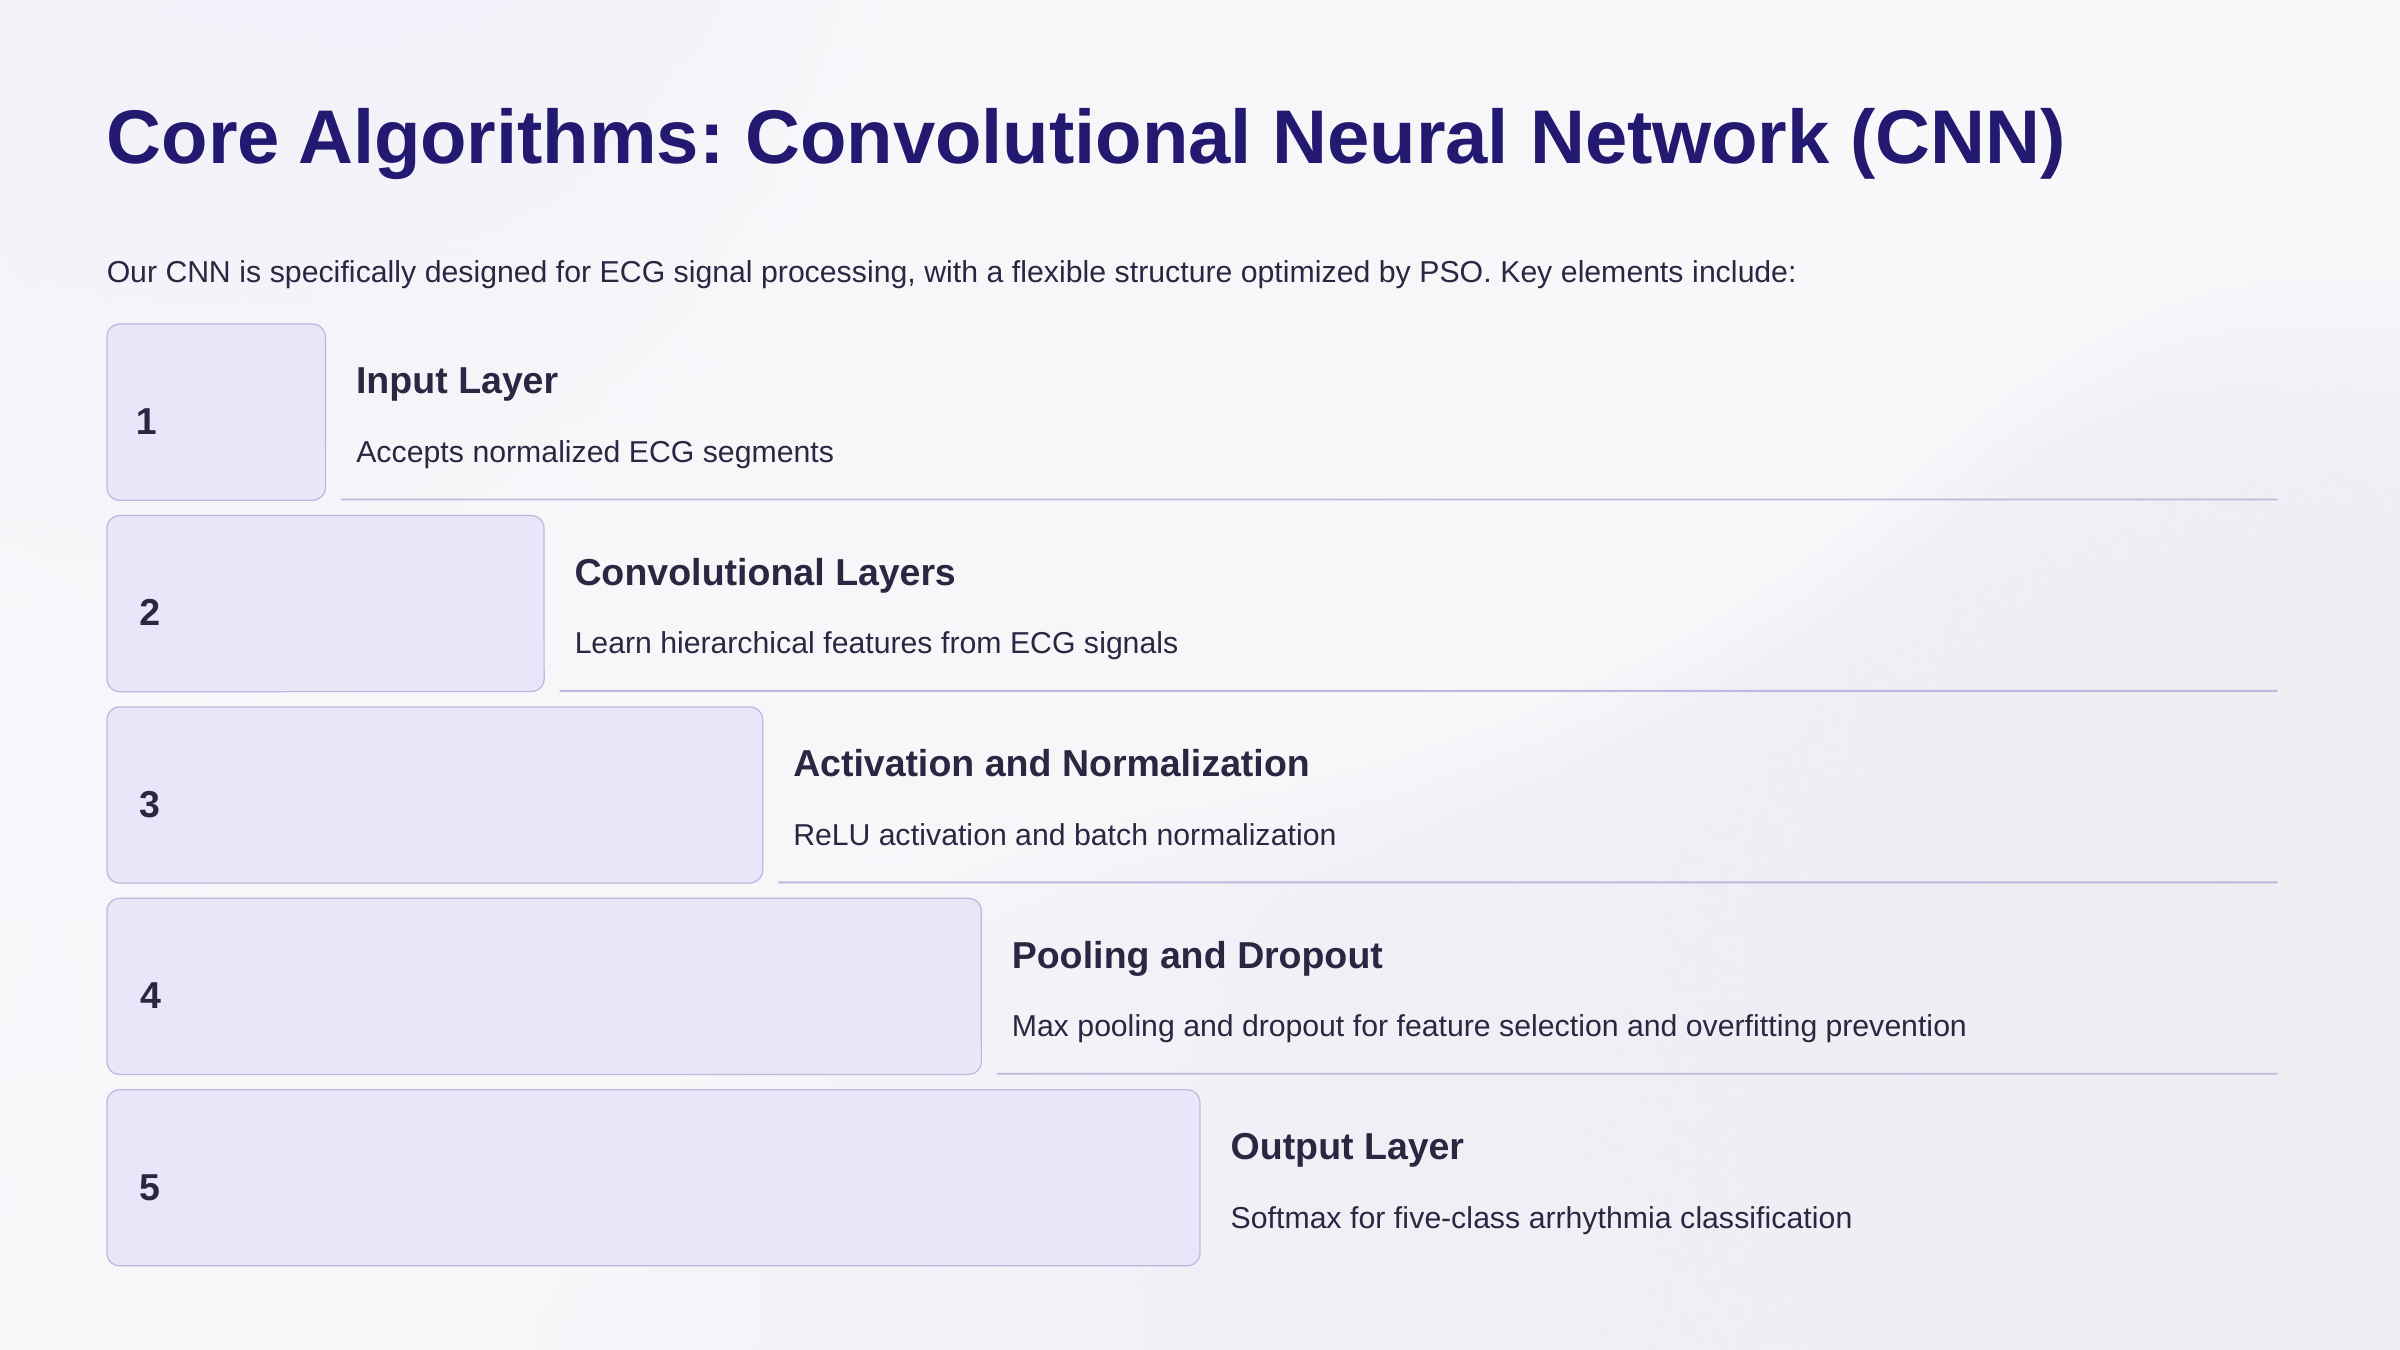

Core Algorithms: Convolutional Neural Network (CNN)
Our CNN is specifically designed for ECG signal processing, with a flexible structure optimized by PSO. Key elements include:

Input Layer
1
Accepts normalized ECG segments

Convolutional Layers
2
Learn hierarchical features from ECG signals

Activation and Normalization
3
ReLU activation and batch normalization

Pooling and Dropout
4
Max pooling and dropout for feature selection and overfitting prevention

Output Layer
5
Softmax for five-class arrhythmia classification